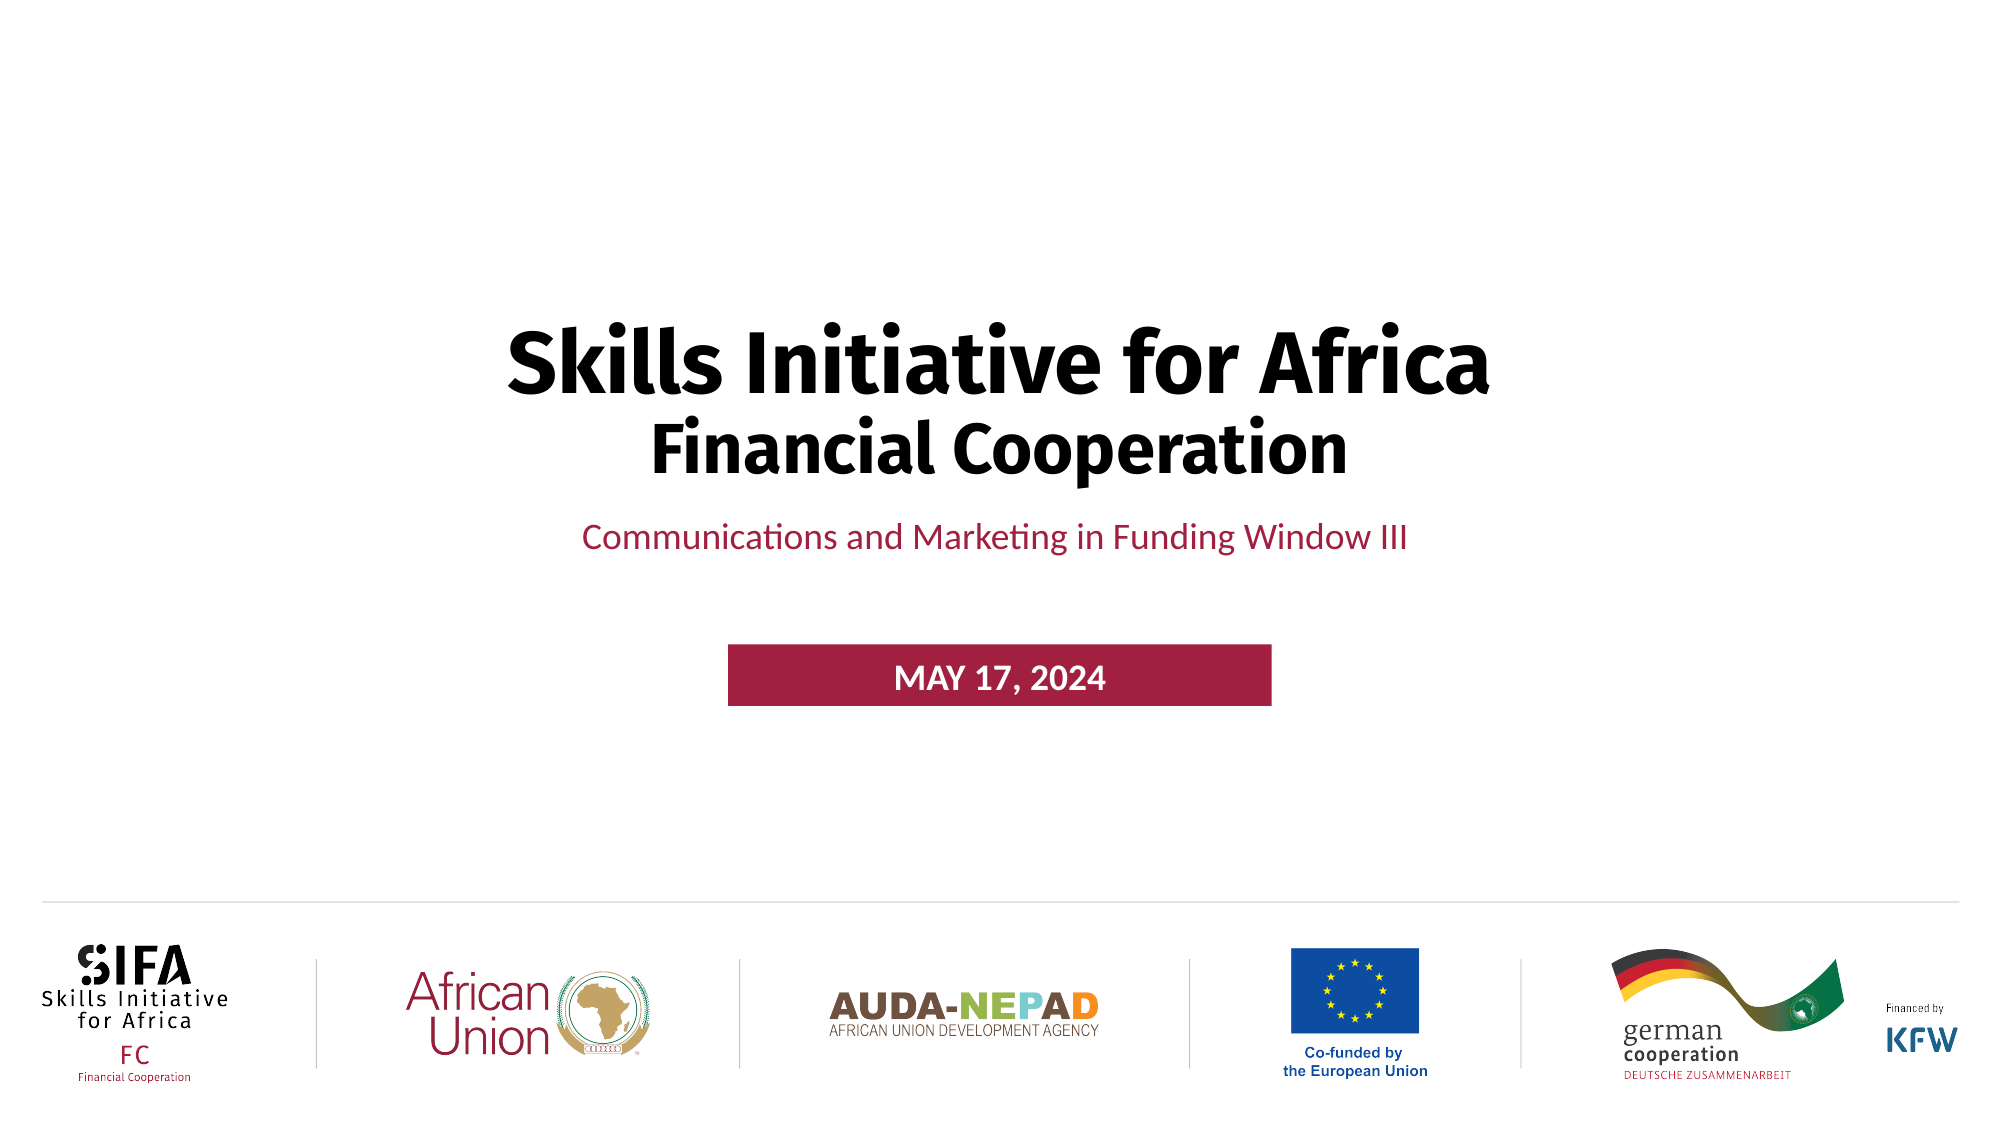

# Skills Initiative for Africa Financial Cooperation
Communications and Marketing in Funding Window III
MAY 17, 2024